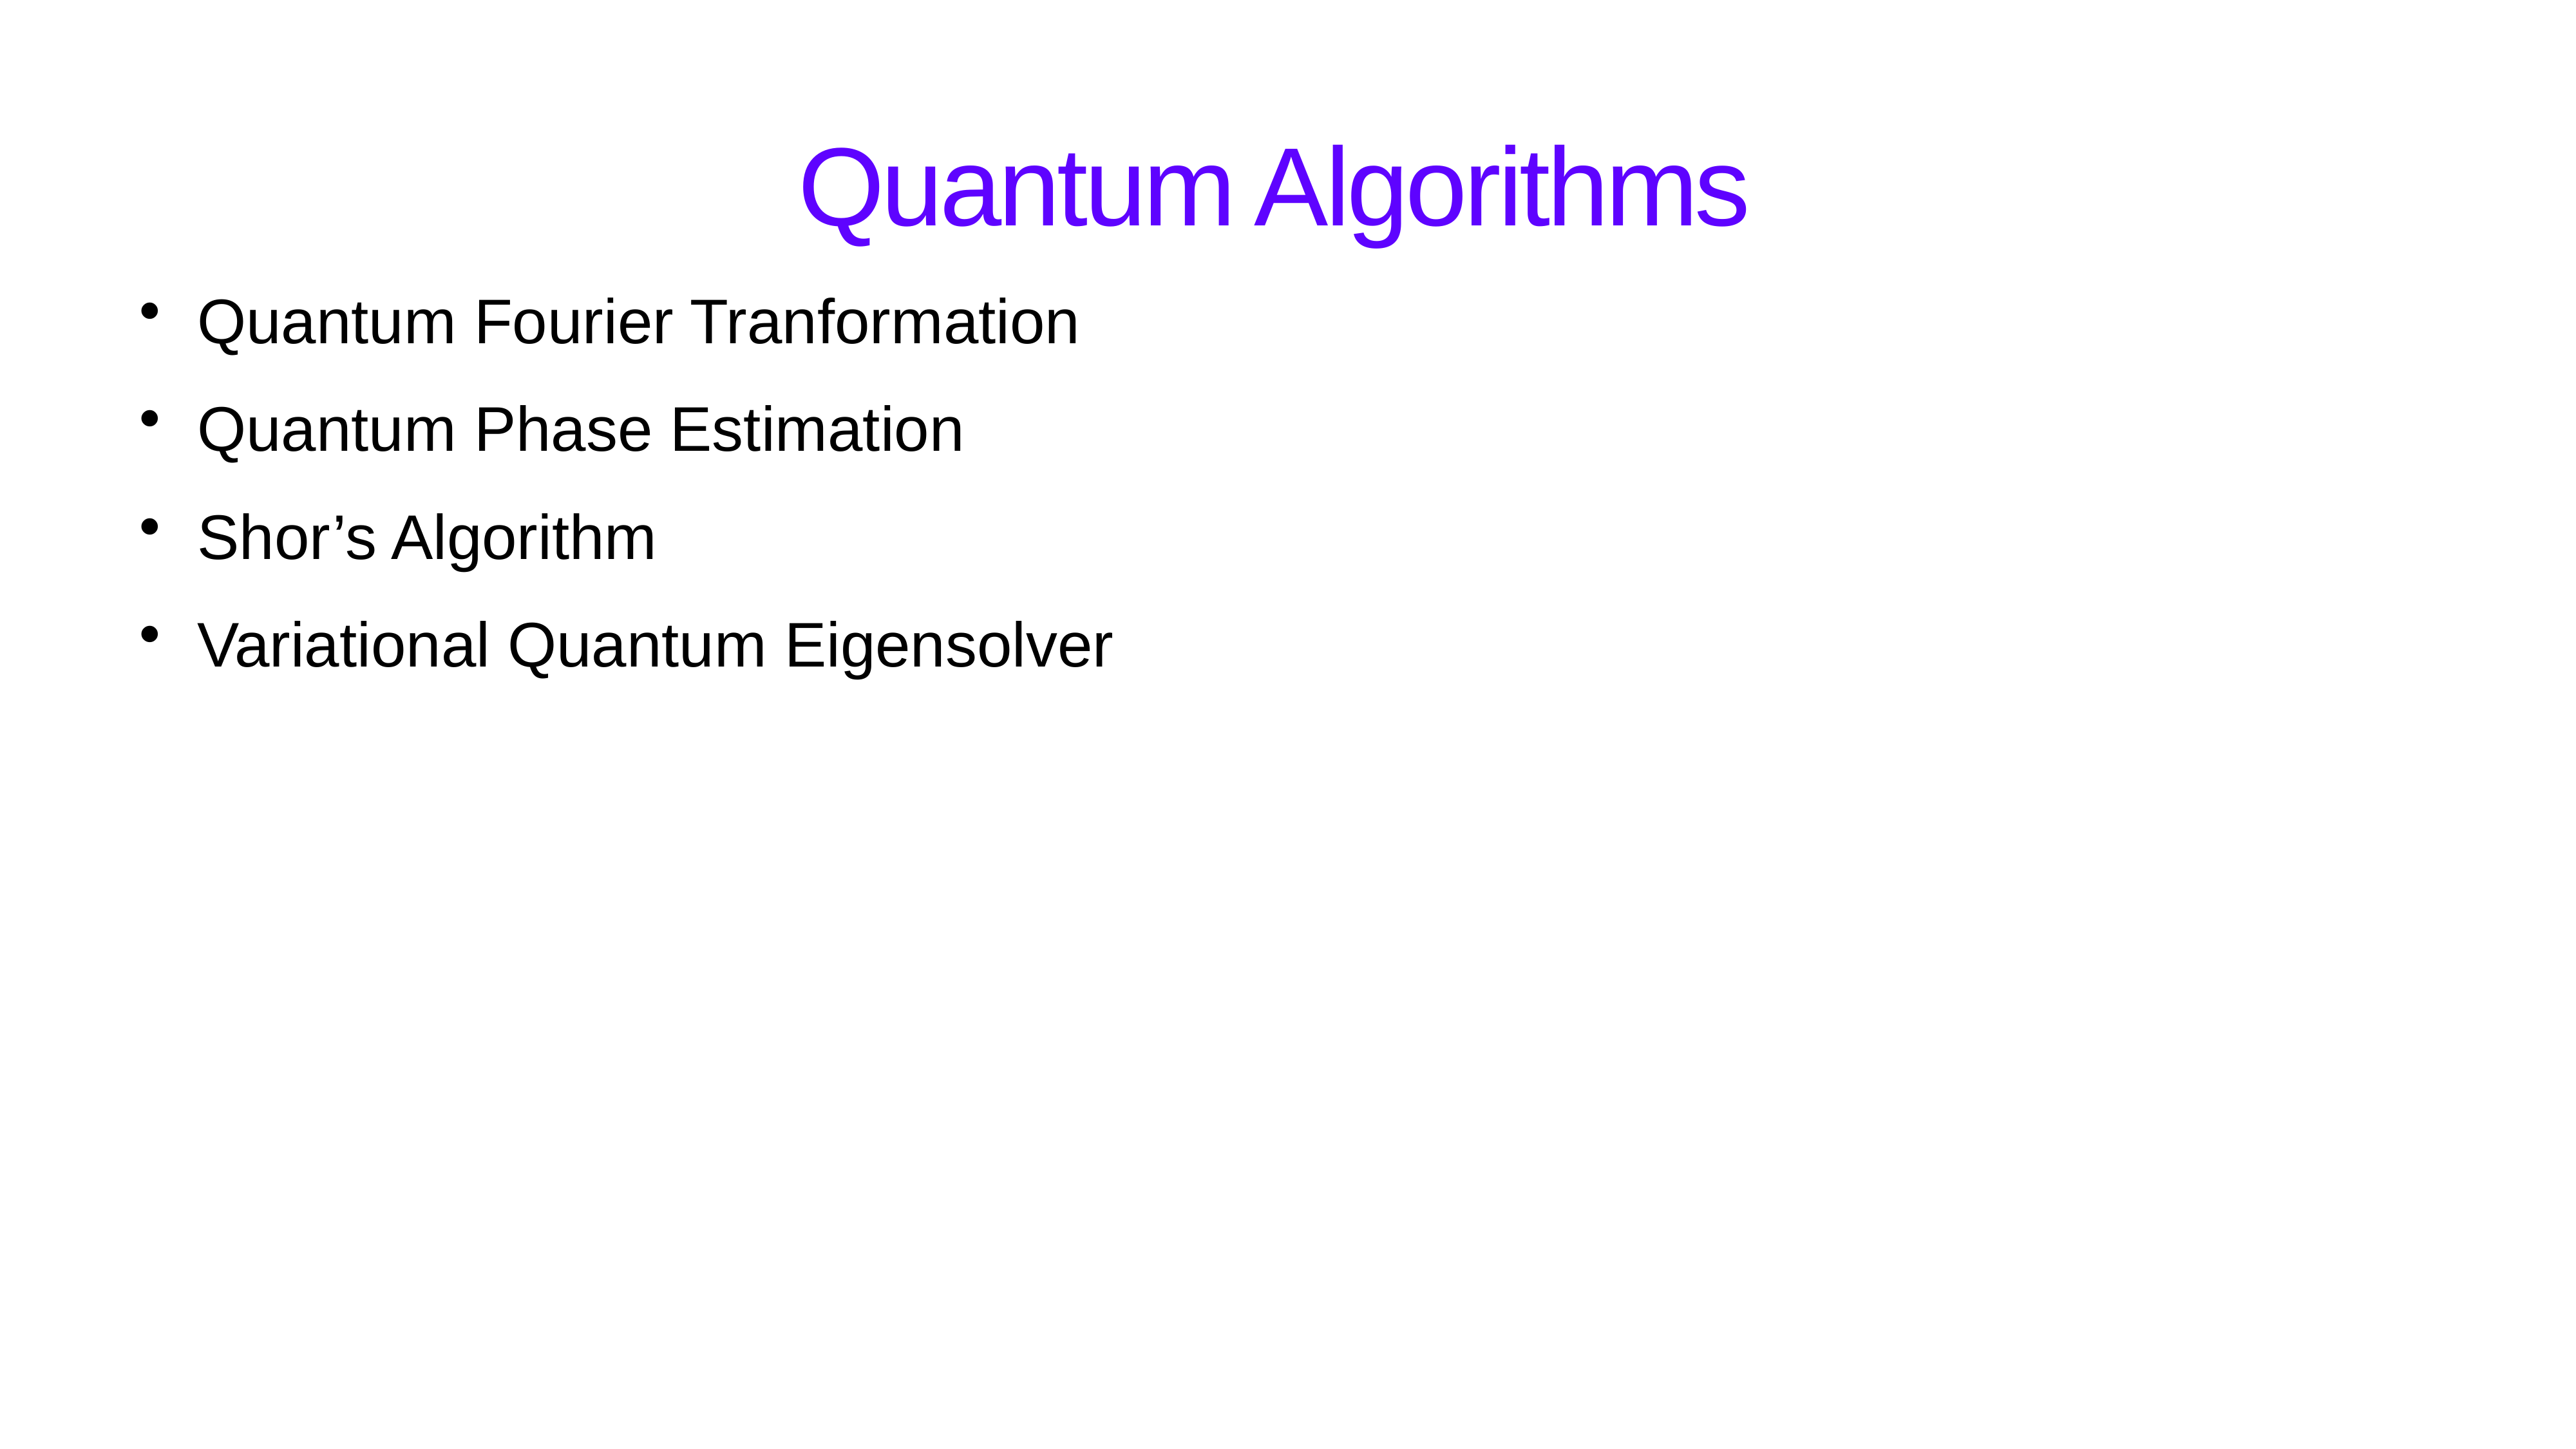

# Quantum Algorithms
Quantum Fourier Tranformation
Quantum Phase Estimation
Shor’s Algorithm
Variational Quantum Eigensolver